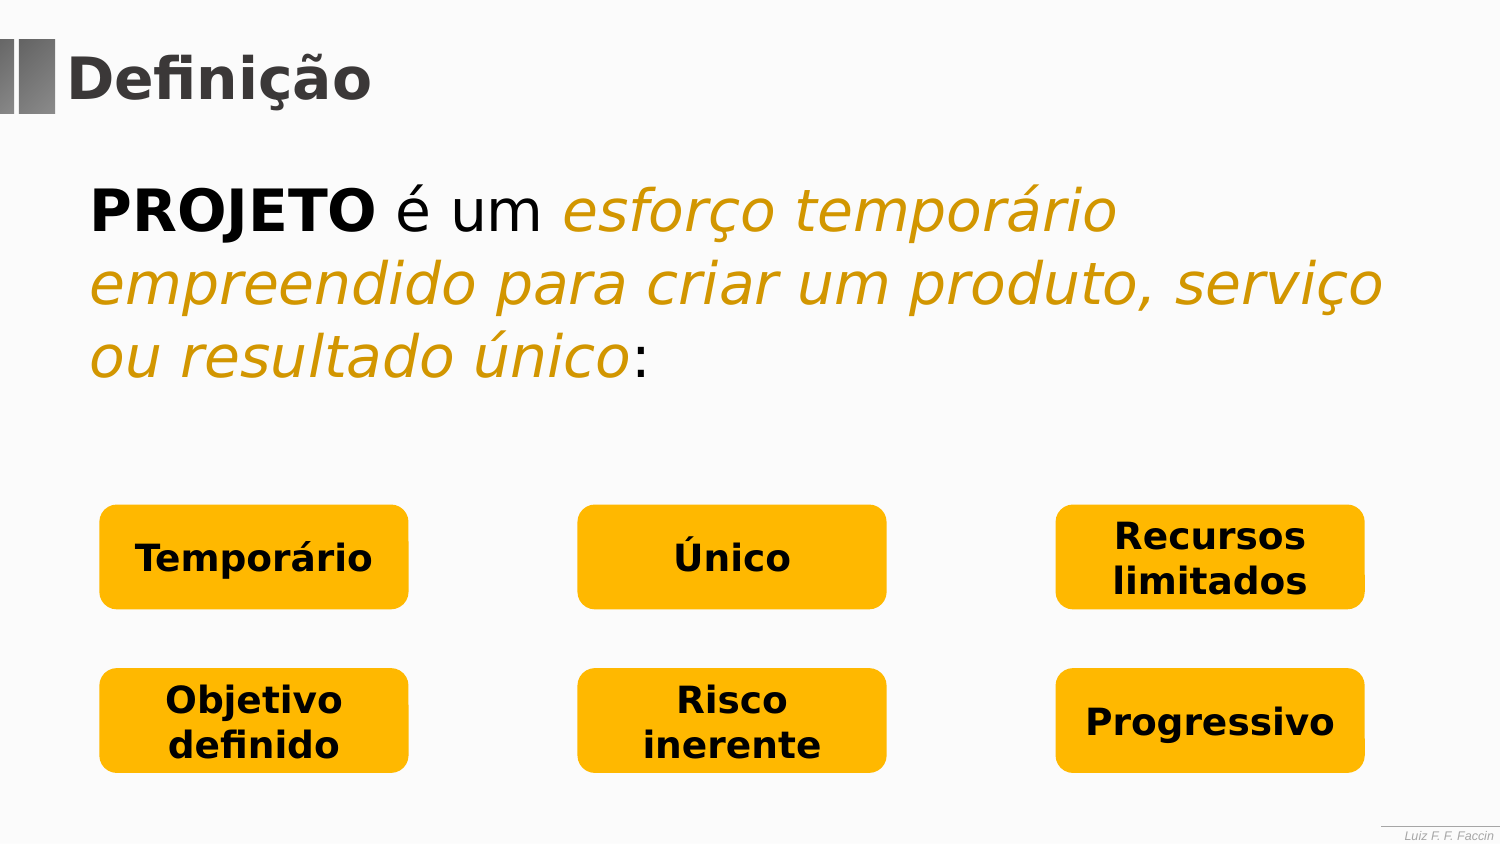

Definição
PROJETO é um esforço temporário empreendido para criar um produto, serviço ou resultado único:

Temporário
Único
Recursos limitados
Objetivo definido
Risco inerente
Progressivo